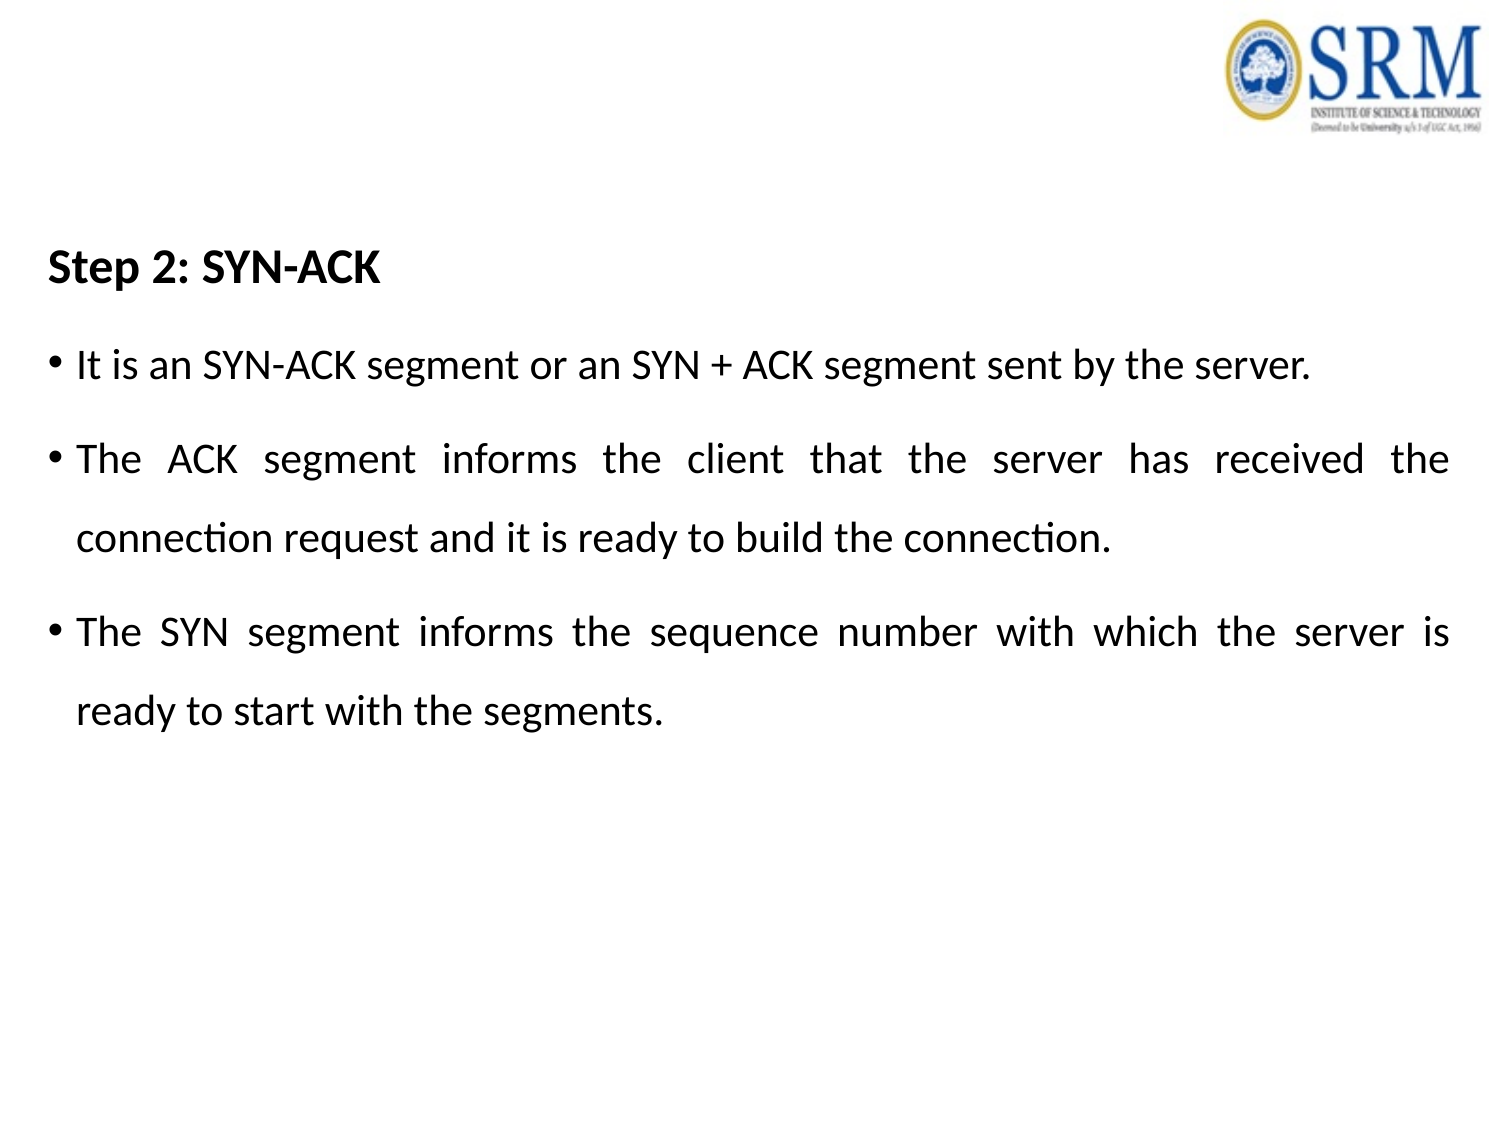

Step 2: SYN-ACK
It is an SYN-ACK segment or an SYN + ACK segment sent by the server.
The ACK segment informs the client that the server has received the connection request and it is ready to build the connection.
The SYN segment informs the sequence number with which the server is ready to start with the segments.